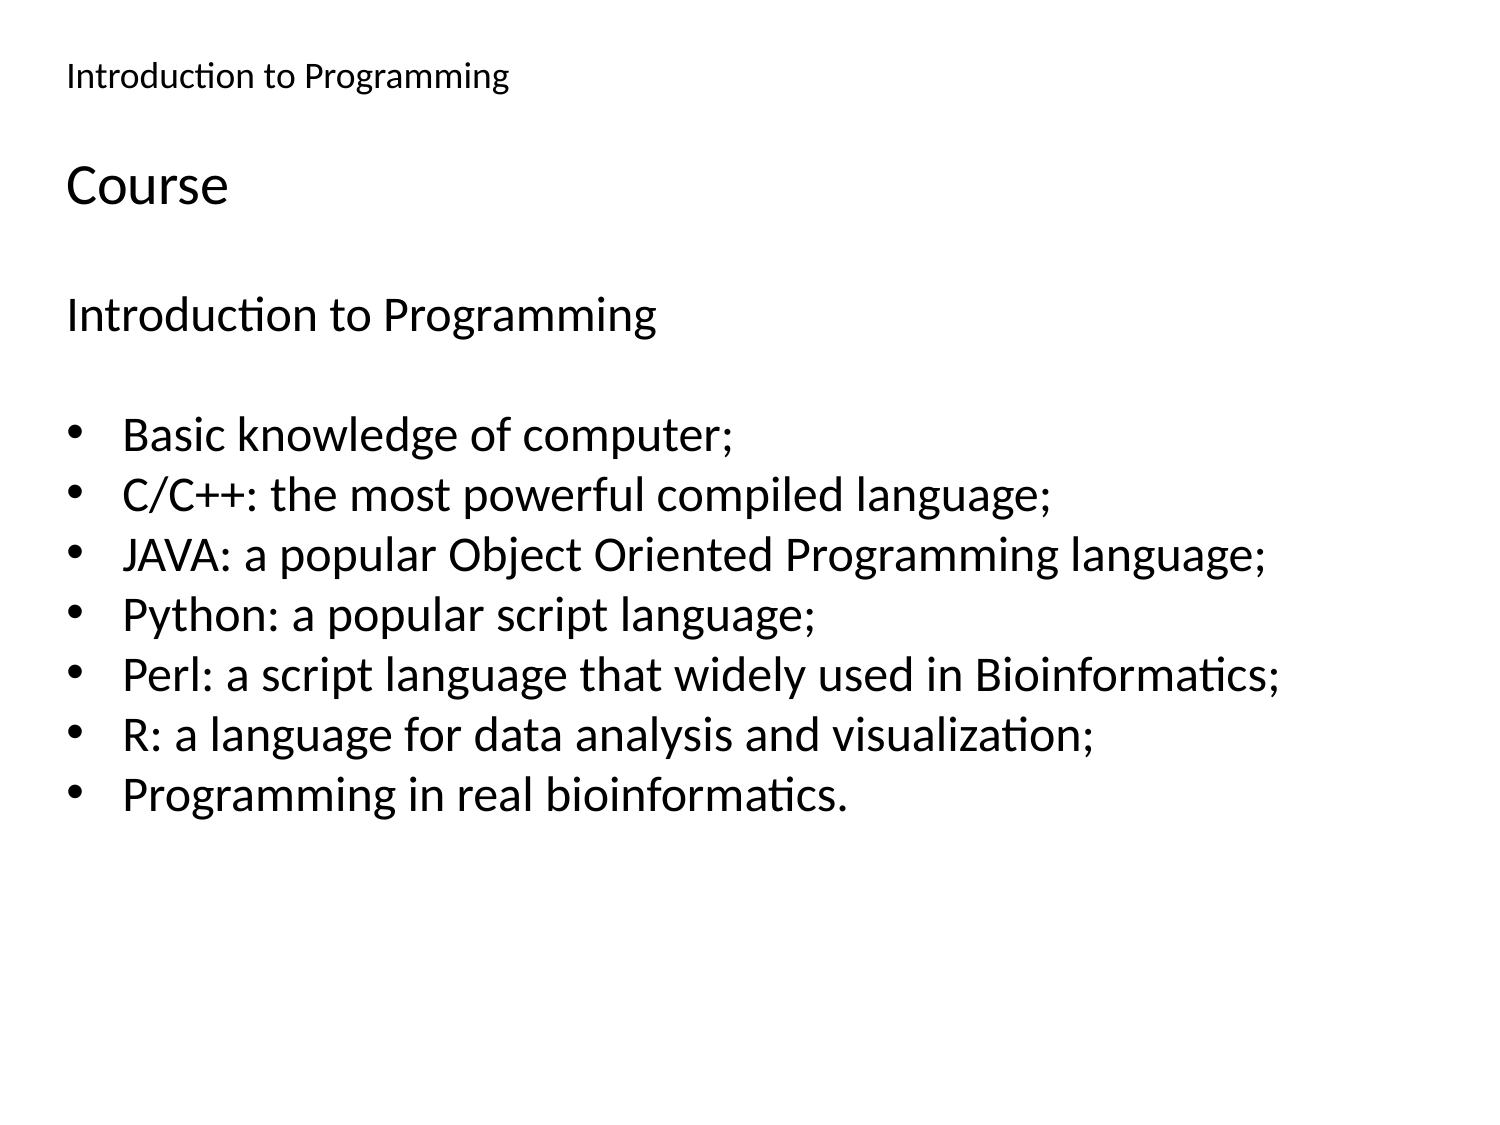

Introduction to Programming
Course

Introduction to Programming

Basic knowledge of computer;
C/C++: the most powerful compiled language;
JAVA: a popular Object Oriented Programming language;
Python: a popular script language;
Perl: a script language that widely used in Bioinformatics;
R: a language for data analysis and visualization;
Programming in real bioinformatics.